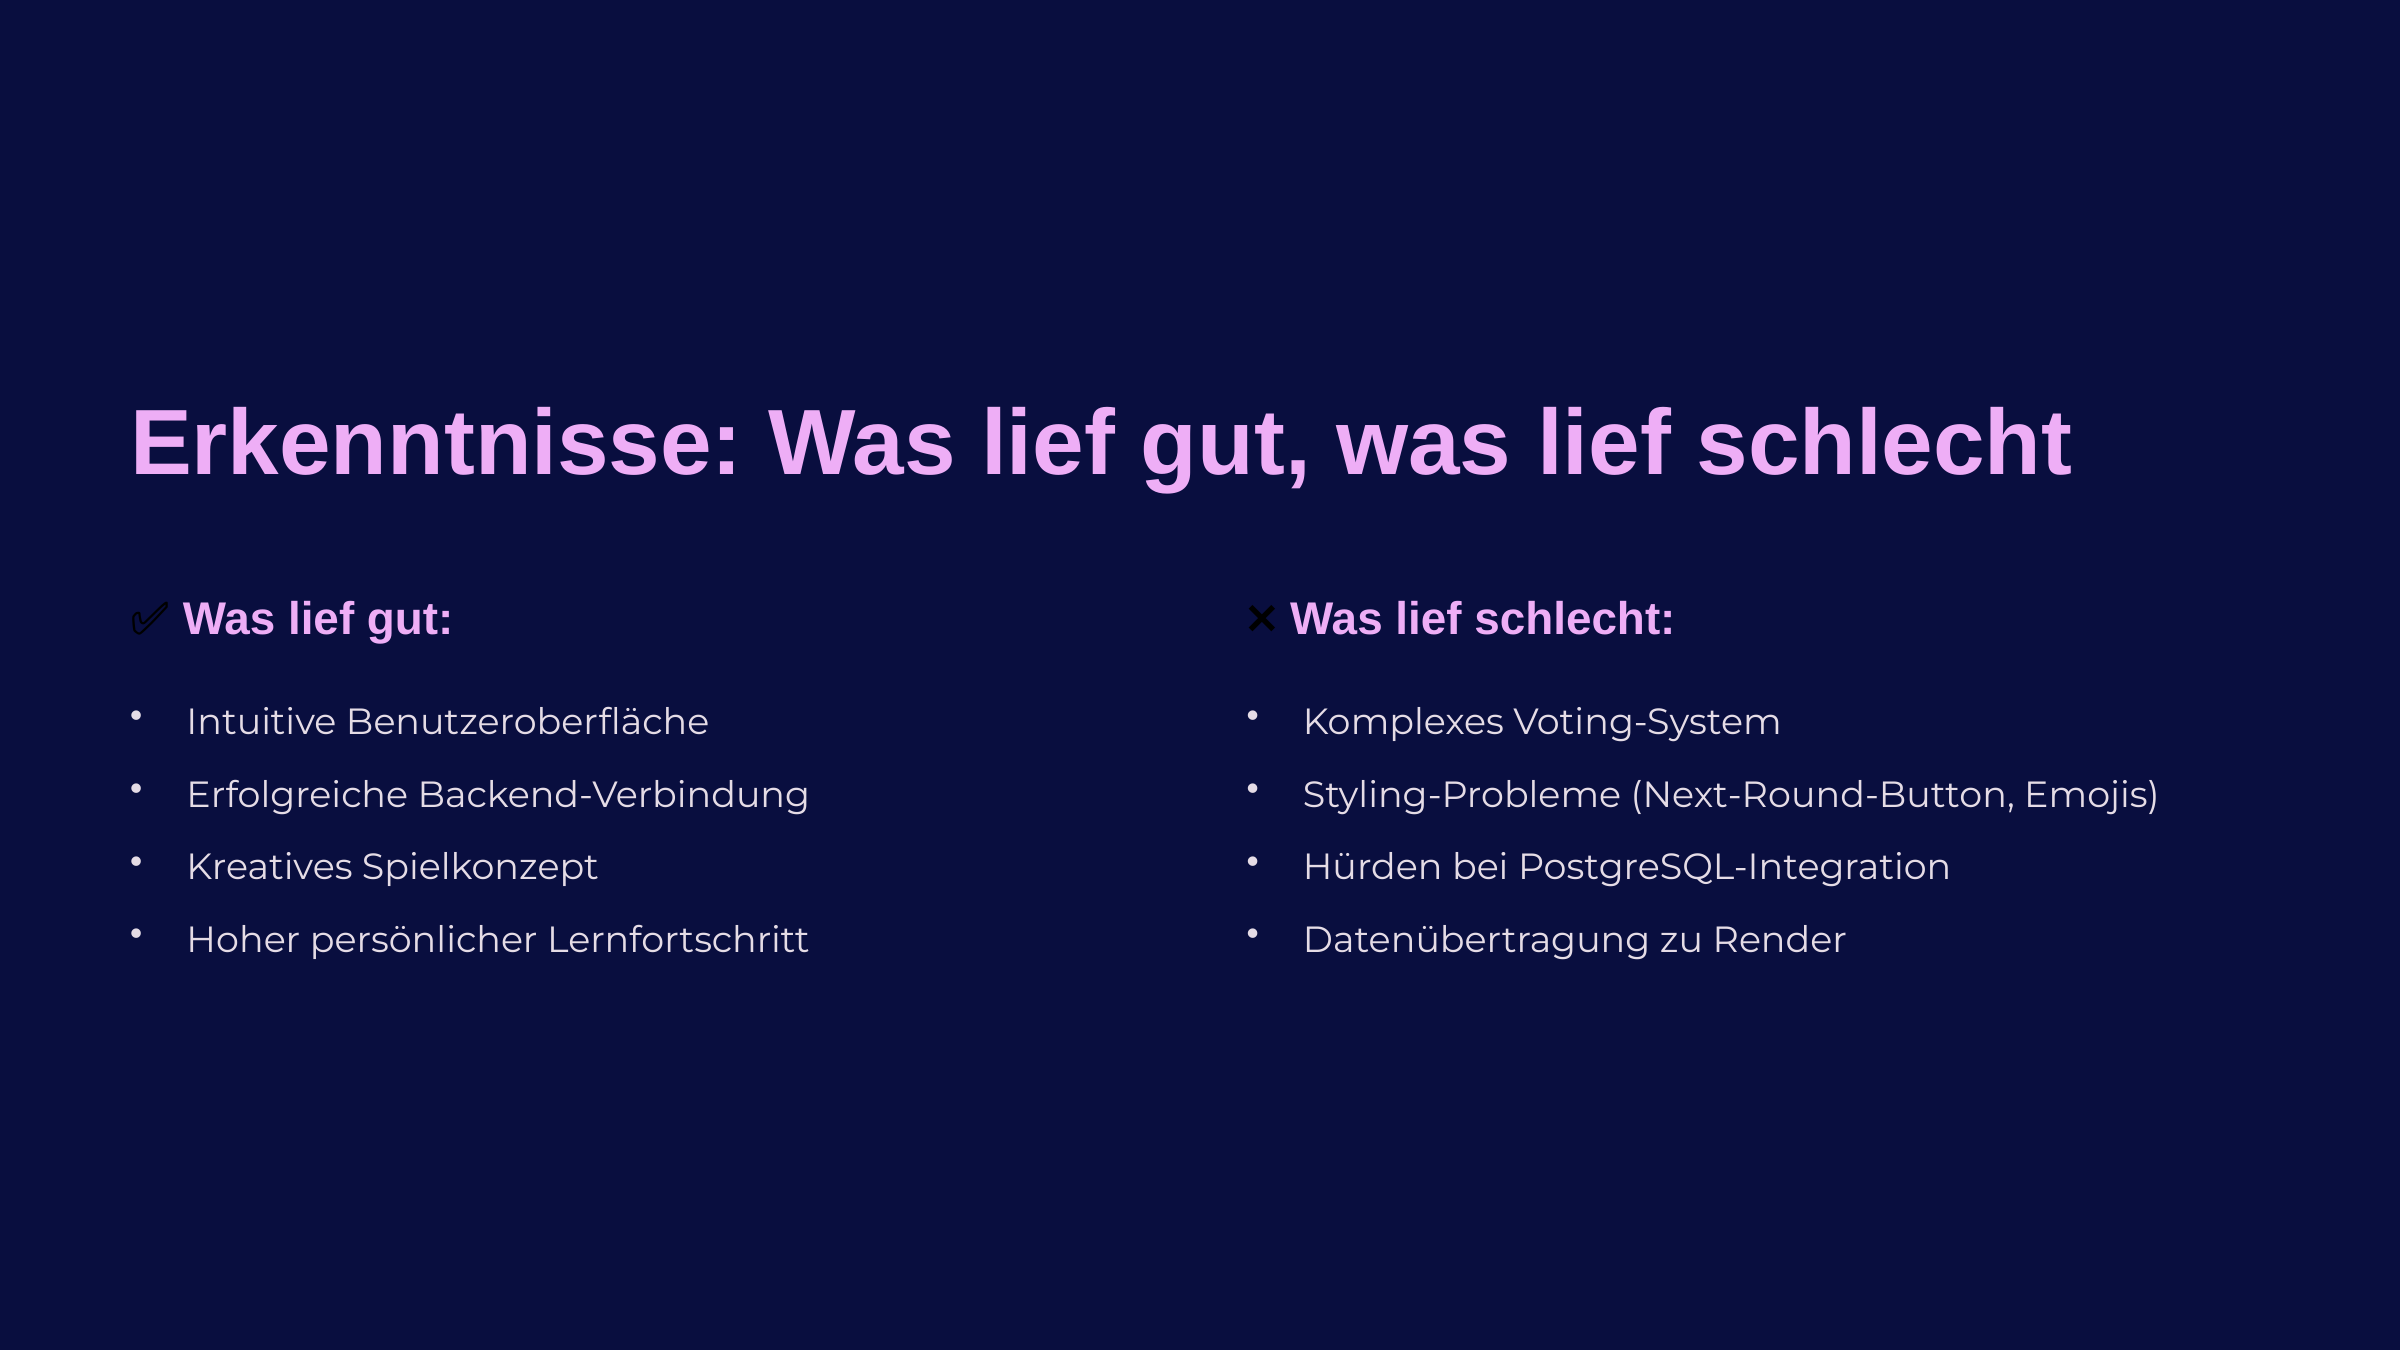

Erkenntnisse: Was lief gut, was lief schlecht
✅ Was lief gut:
❌ Was lief schlecht:
Intuitive Benutzeroberfläche
Komplexes Voting-System
Erfolgreiche Backend-Verbindung
Styling-Probleme (Next-Round-Button, Emojis)
Kreatives Spielkonzept
Hürden bei PostgreSQL-Integration
Hoher persönlicher Lernfortschritt
Datenübertragung zu Render